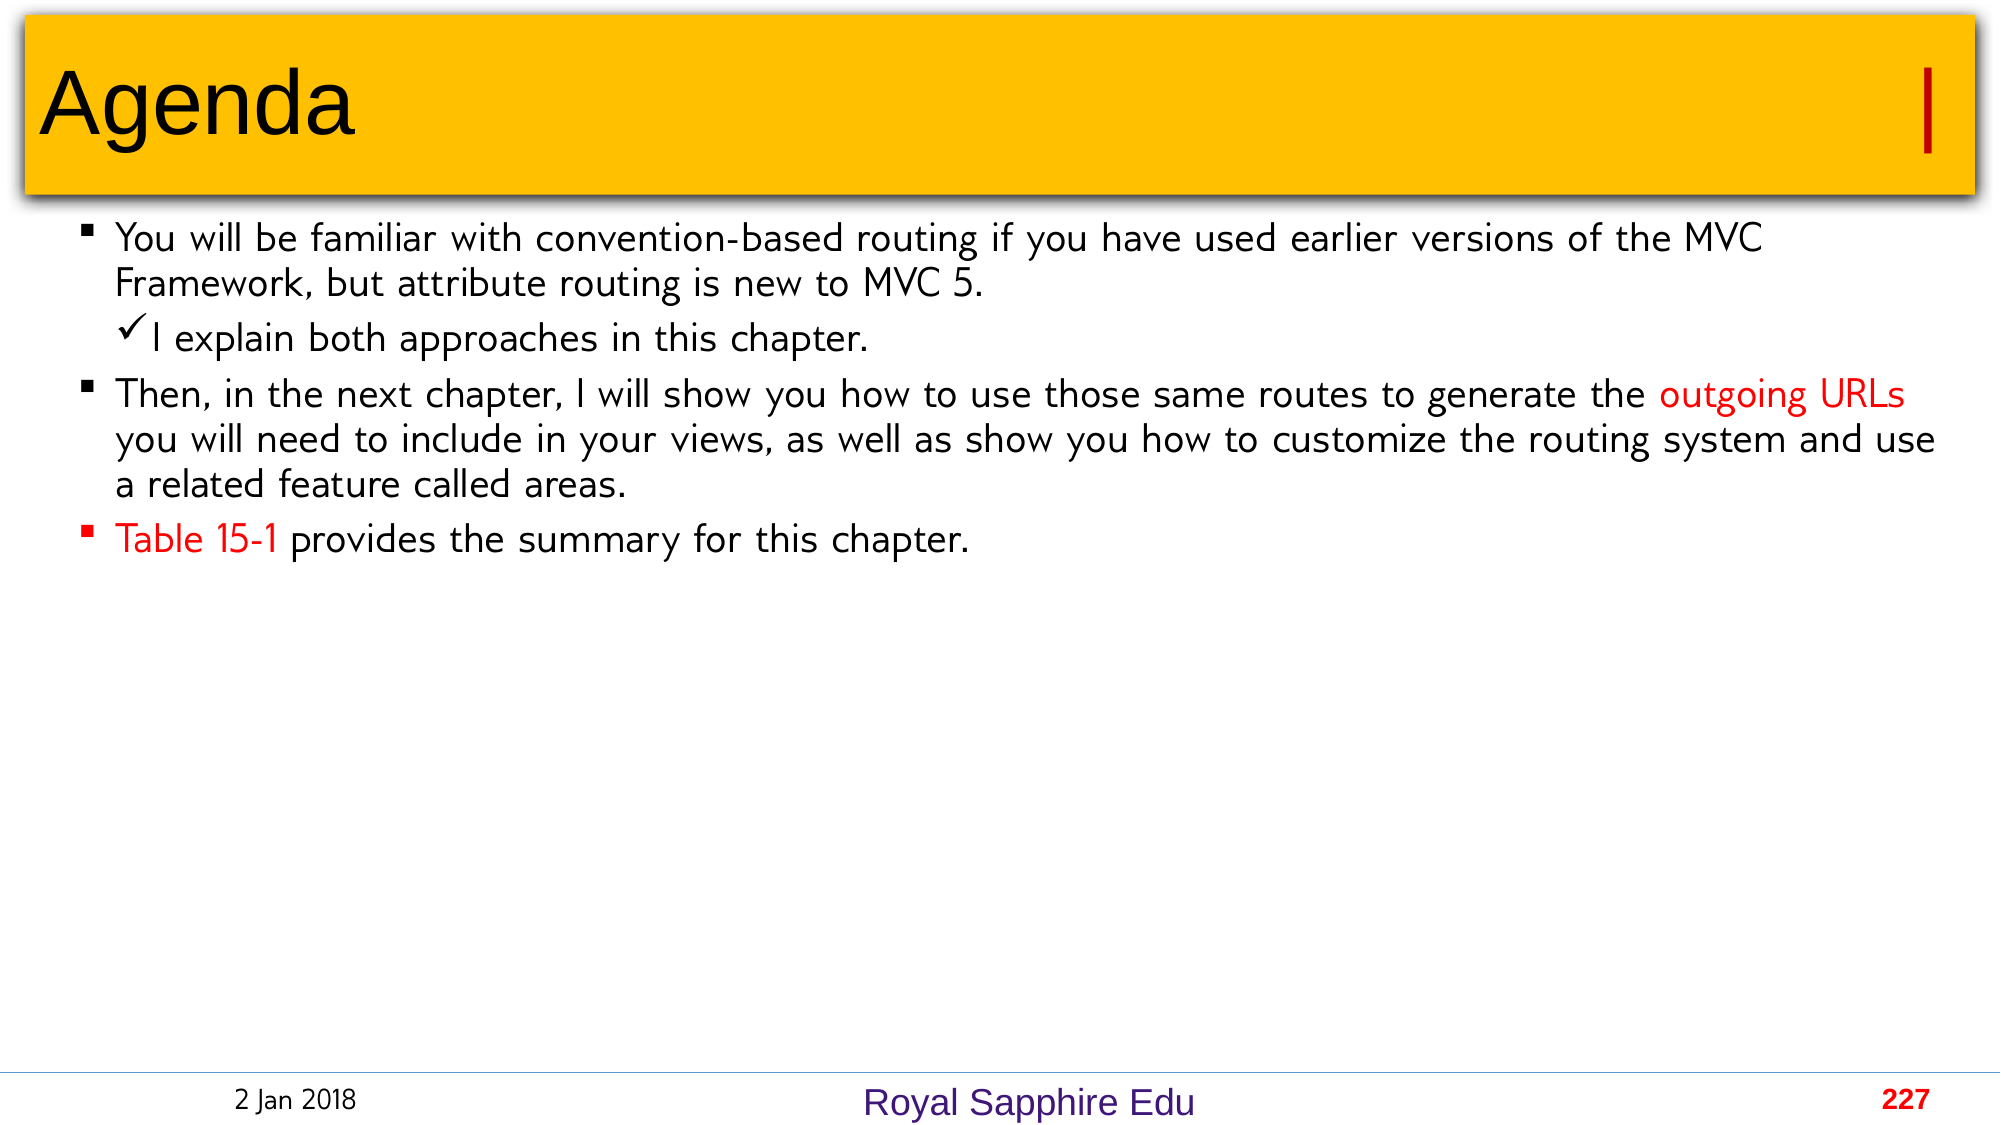

# Agenda										   |
You will be familiar with convention-based routing if you have used earlier versions of the MVC Framework, but attribute routing is new to MVC 5.
I explain both approaches in this chapter.
Then, in the next chapter, I will show you how to use those same routes to generate the outgoing URLs you will need to include in your views, as well as show you how to customize the routing system and use a related feature called areas.
Table 15-1 provides the summary for this chapter.
2 Jan 2018
227